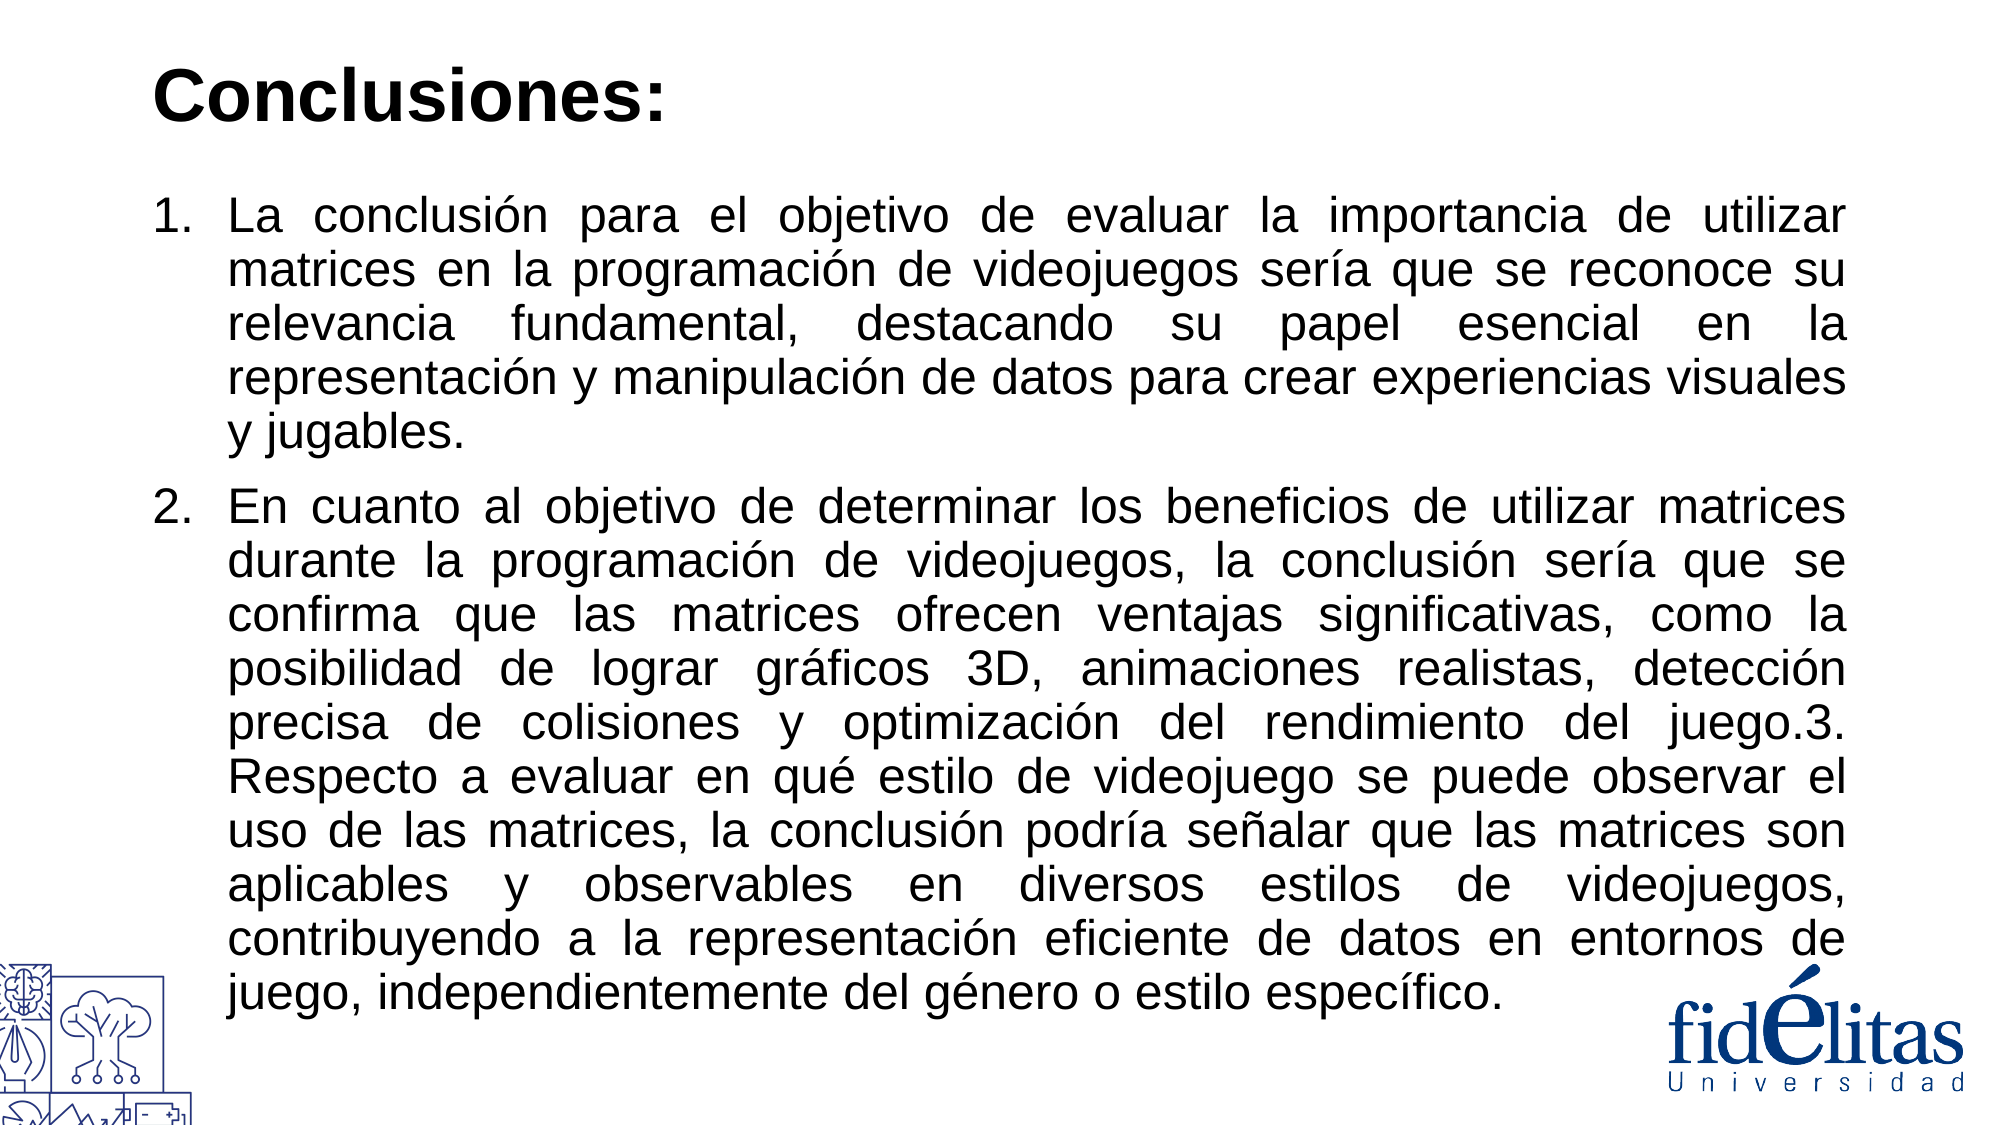

# Conclusiones:
La conclusión para el objetivo de evaluar la importancia de utilizar matrices en la programación de videojuegos sería que se reconoce su relevancia fundamental, destacando su papel esencial en la representación y manipulación de datos para crear experiencias visuales y jugables.
En cuanto al objetivo de determinar los beneficios de utilizar matrices durante la programación de videojuegos, la conclusión sería que se confirma que las matrices ofrecen ventajas significativas, como la posibilidad de lograr gráficos 3D, animaciones realistas, detección precisa de colisiones y optimización del rendimiento del juego.3. Respecto a evaluar en qué estilo de videojuego se puede observar el uso de las matrices, la conclusión podría señalar que las matrices son aplicables y observables en diversos estilos de videojuegos, contribuyendo a la representación eficiente de datos en entornos de juego, independientemente del género o estilo específico.